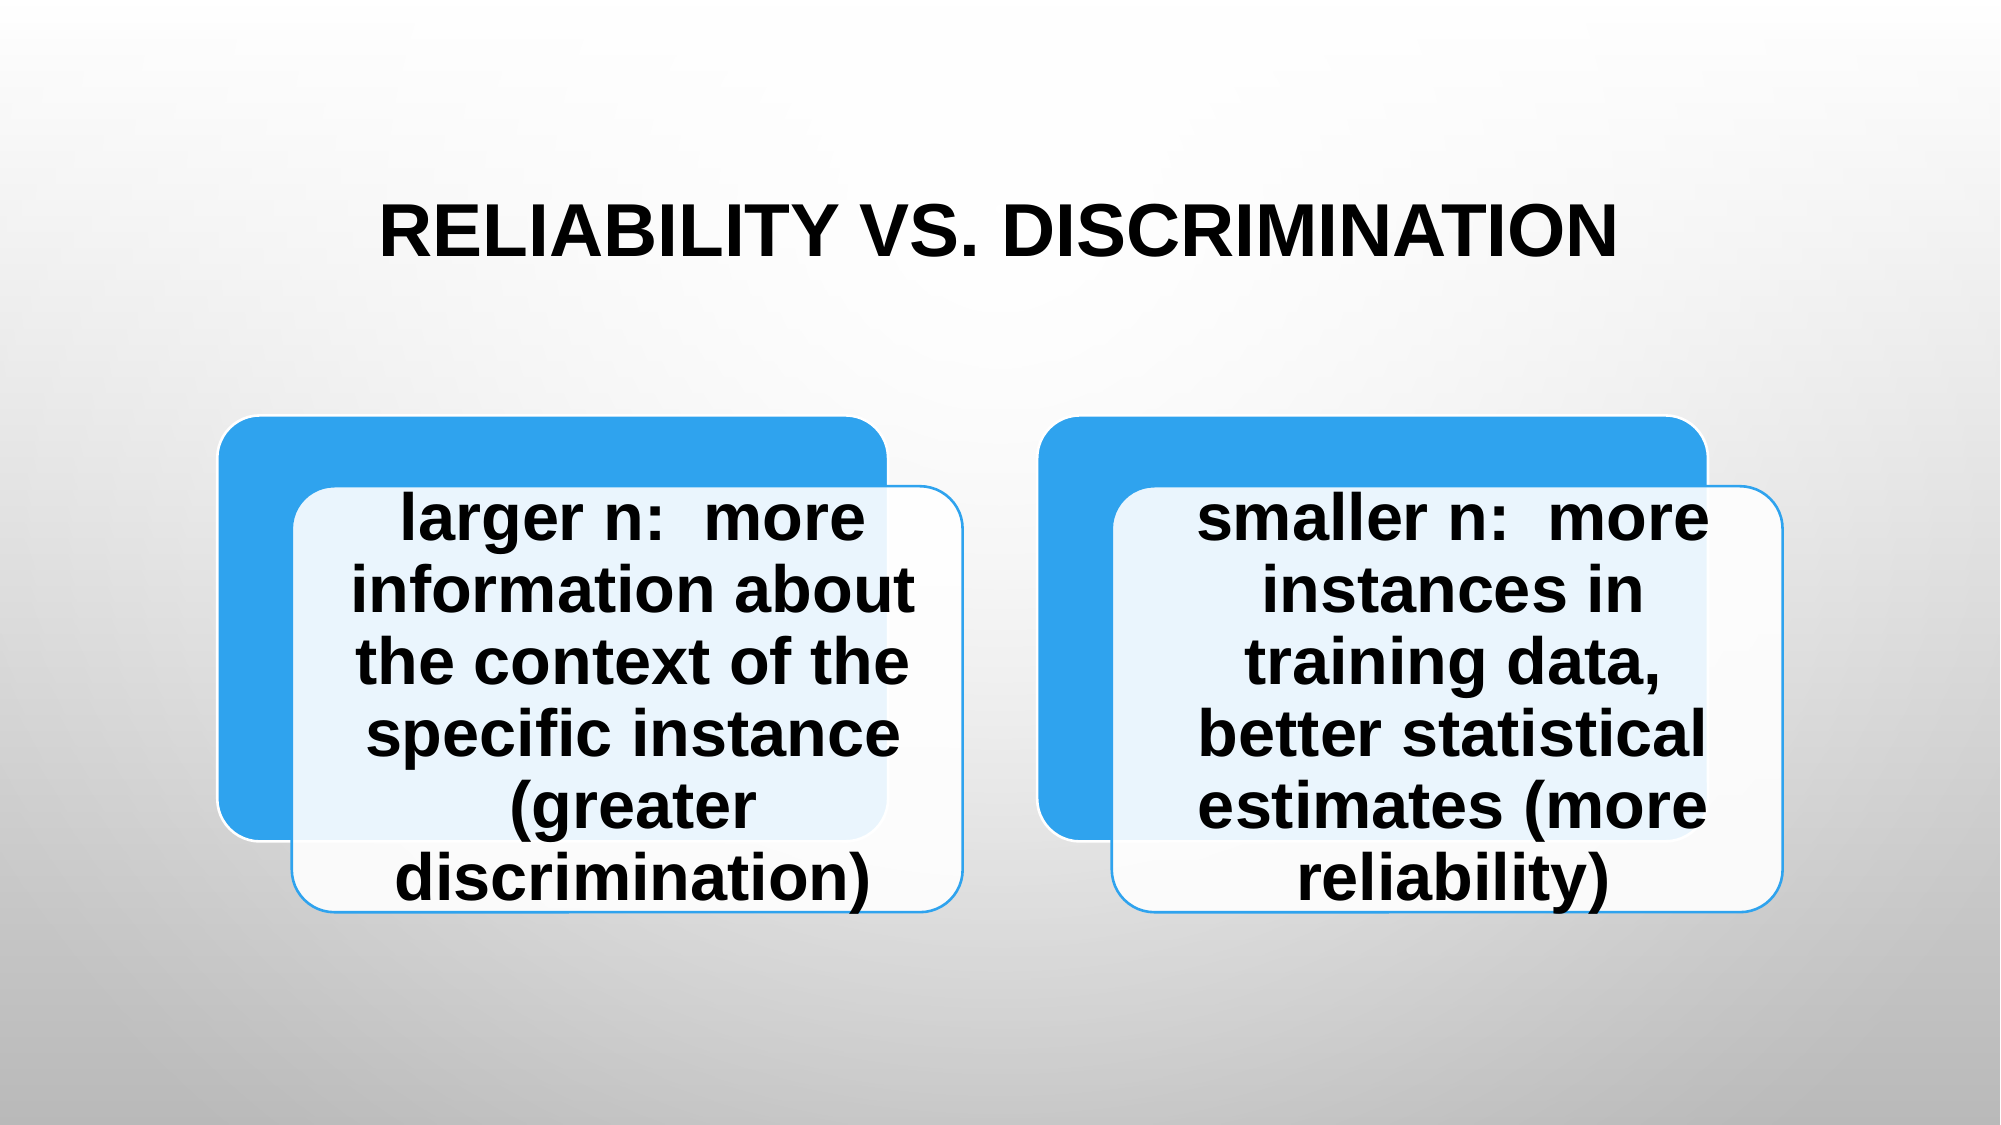

# Reliability vs. Discrimination
larger n:  more information about the context of the specific instance (greater discrimination)
smaller n:  more instances in training data, better statistical estimates (more reliability)